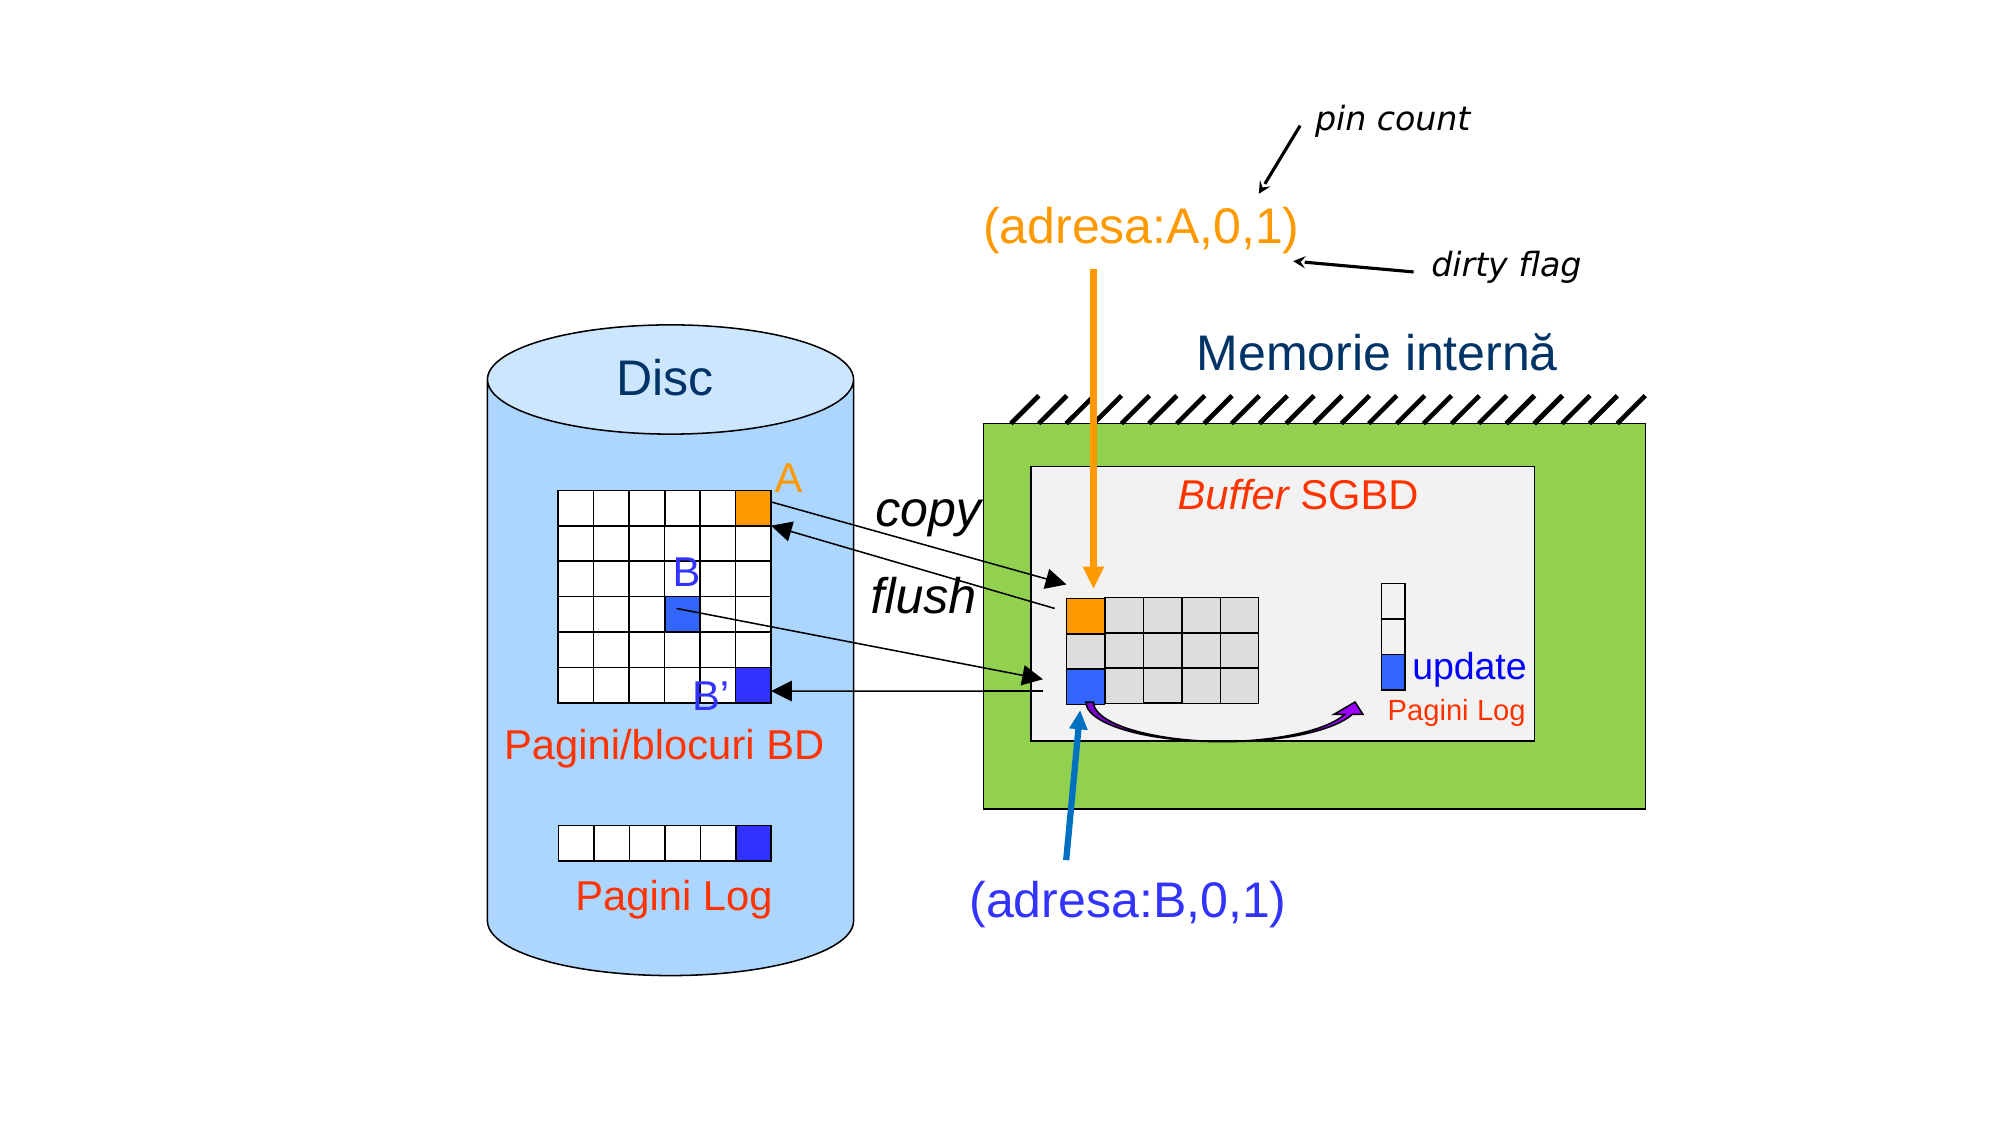

pin count
(adresa:A,0,1)
dirty flag
Memorie internă

Disc

A
Buffer SGBD

copy

B
flush

Pagini Log

update
B’

Pagini/blocuri BD

Pagini Log
(adresa:B,0,1)